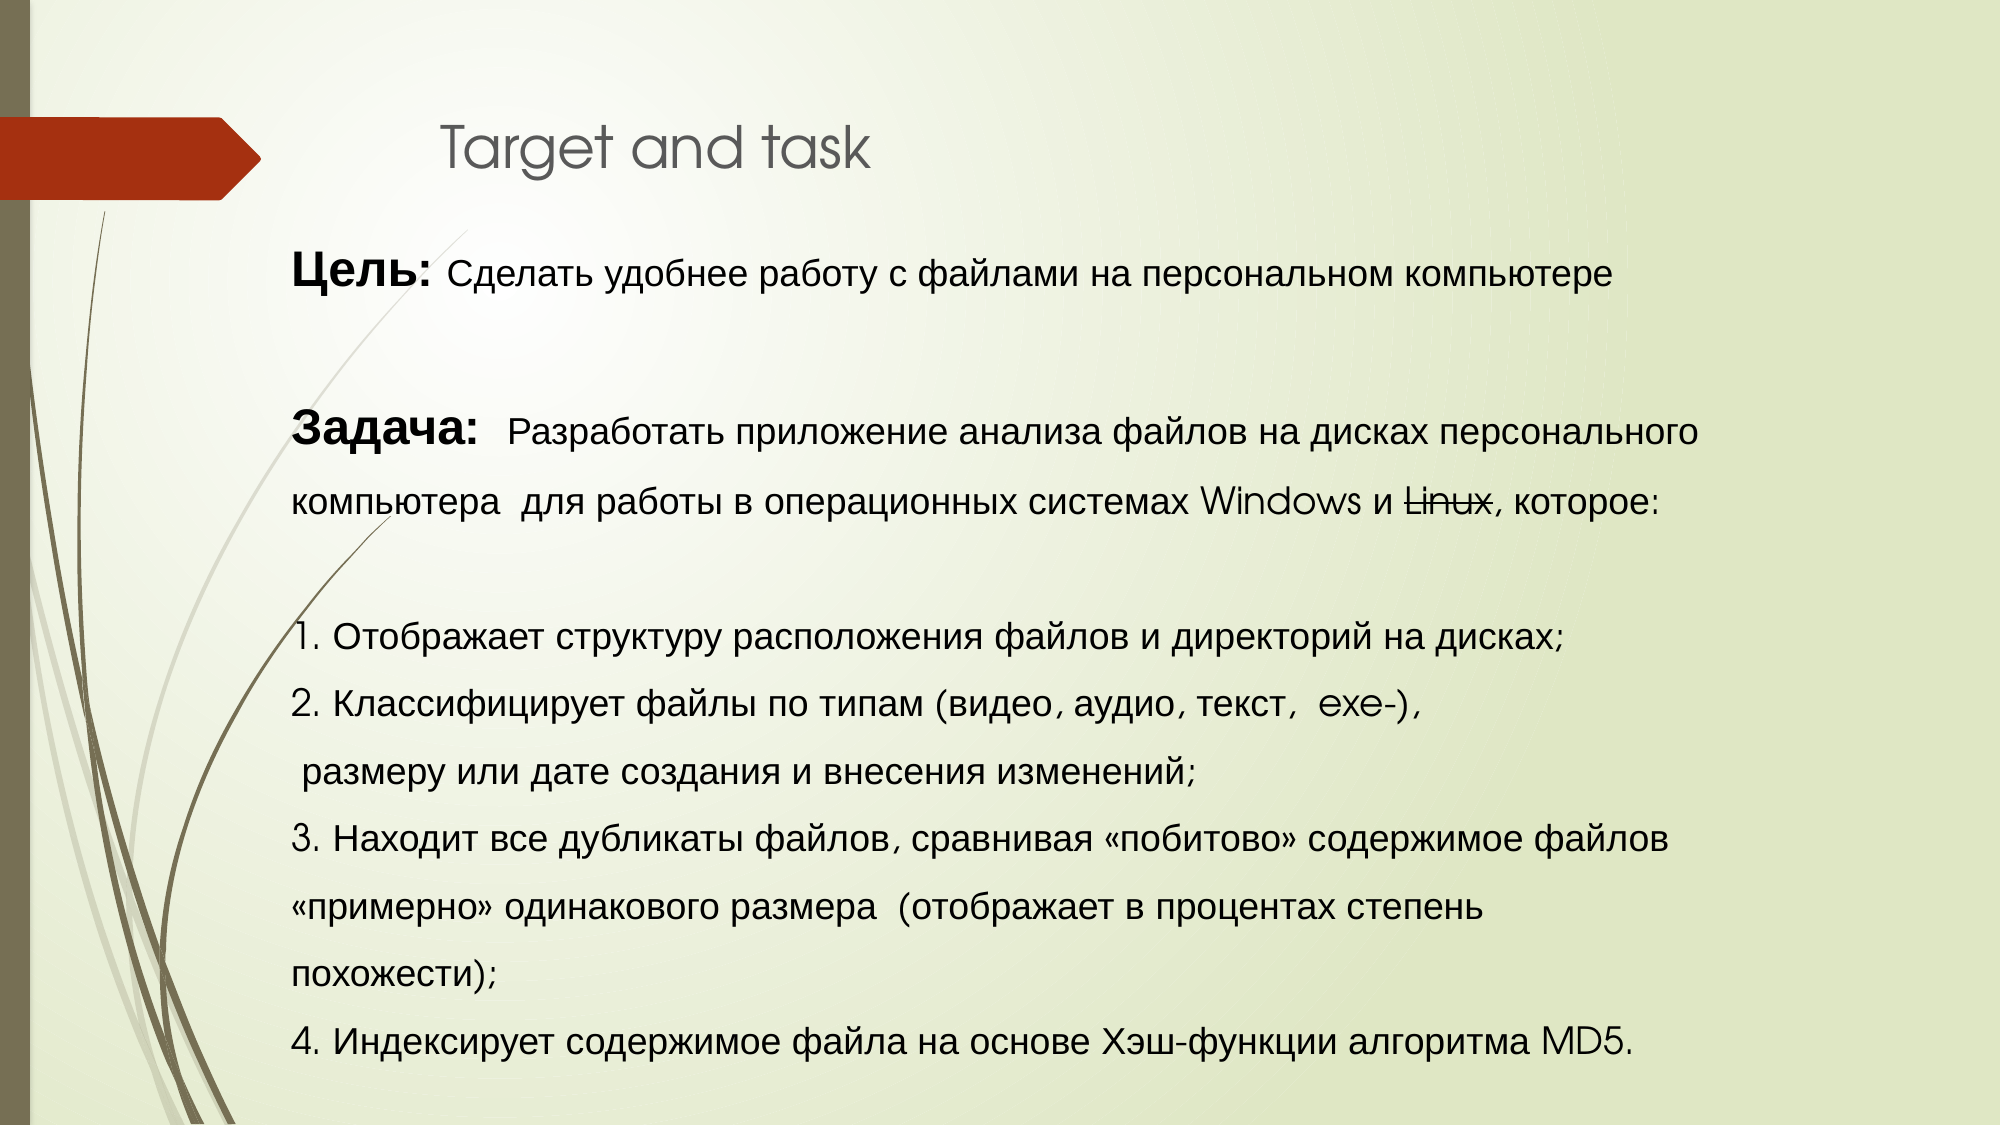

# Target and task
Цель: Сделать удобнее работу с файлами на персональном компьютере

Задача:  Разработать приложение анализа файлов на дисках персонального компьютера  для работы в операционных системах Windows и Linux, которое:

1. Отображает структуру расположения файлов и директорий на дисках;
2. Классифицирует файлы по типам (видео, аудио, текст,  exe-),
 размеру или дате создания и внесения изменений;
3. Находит все дубликаты файлов, сравнивая «побитово» содержимое файлов
«примерно» одинакового размера  (отображает в процентах степень
похожести);
4. Индексирует содержимое файла на основе Хэш-функции алгоритма MD5.